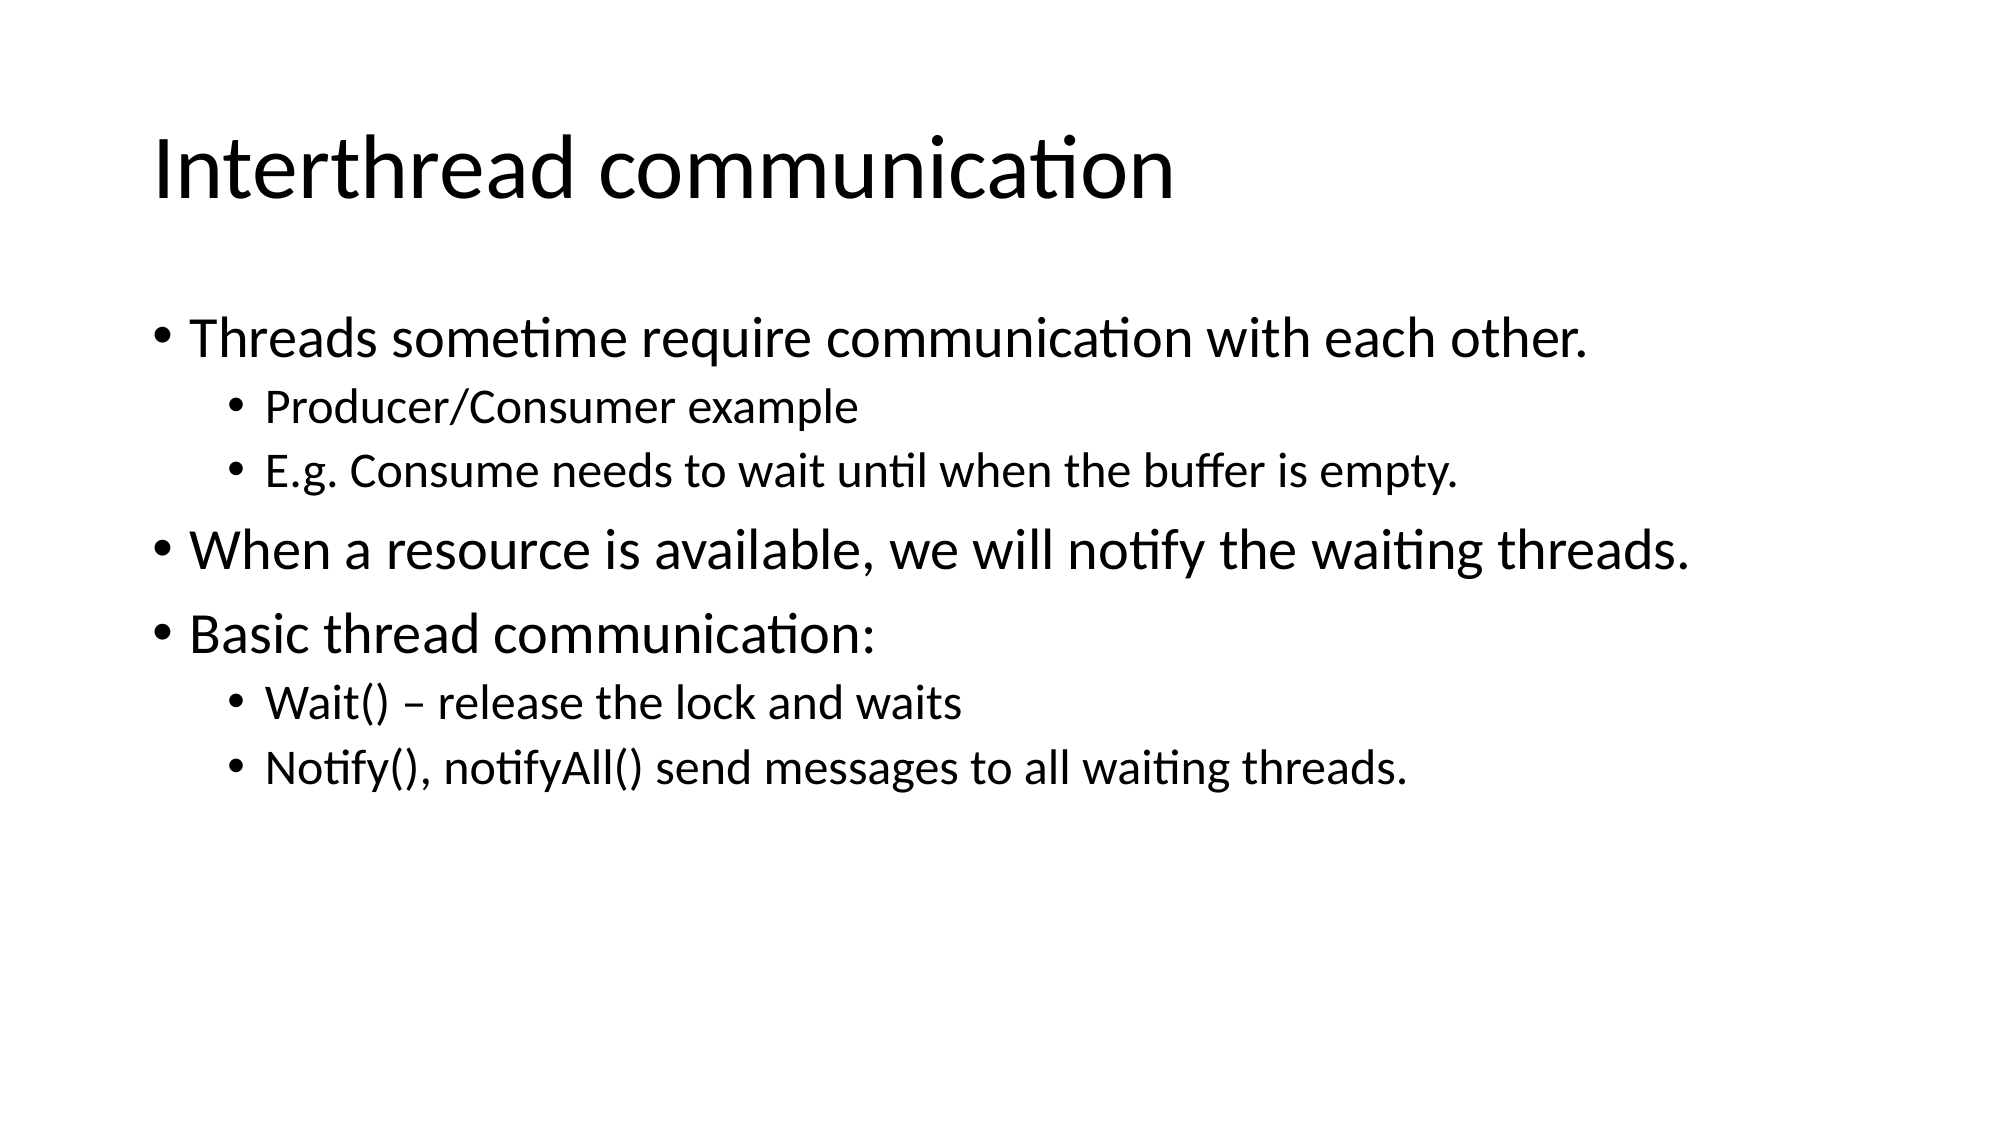

# Interthread communication
Threads sometime require communication with each other.
Producer/Consumer example
E.g. Consume needs to wait until when the buffer is empty.
When a resource is available, we will notify the waiting threads.
Basic thread communication:
Wait() – release the lock and waits
Notify(), notifyAll() send messages to all waiting threads.